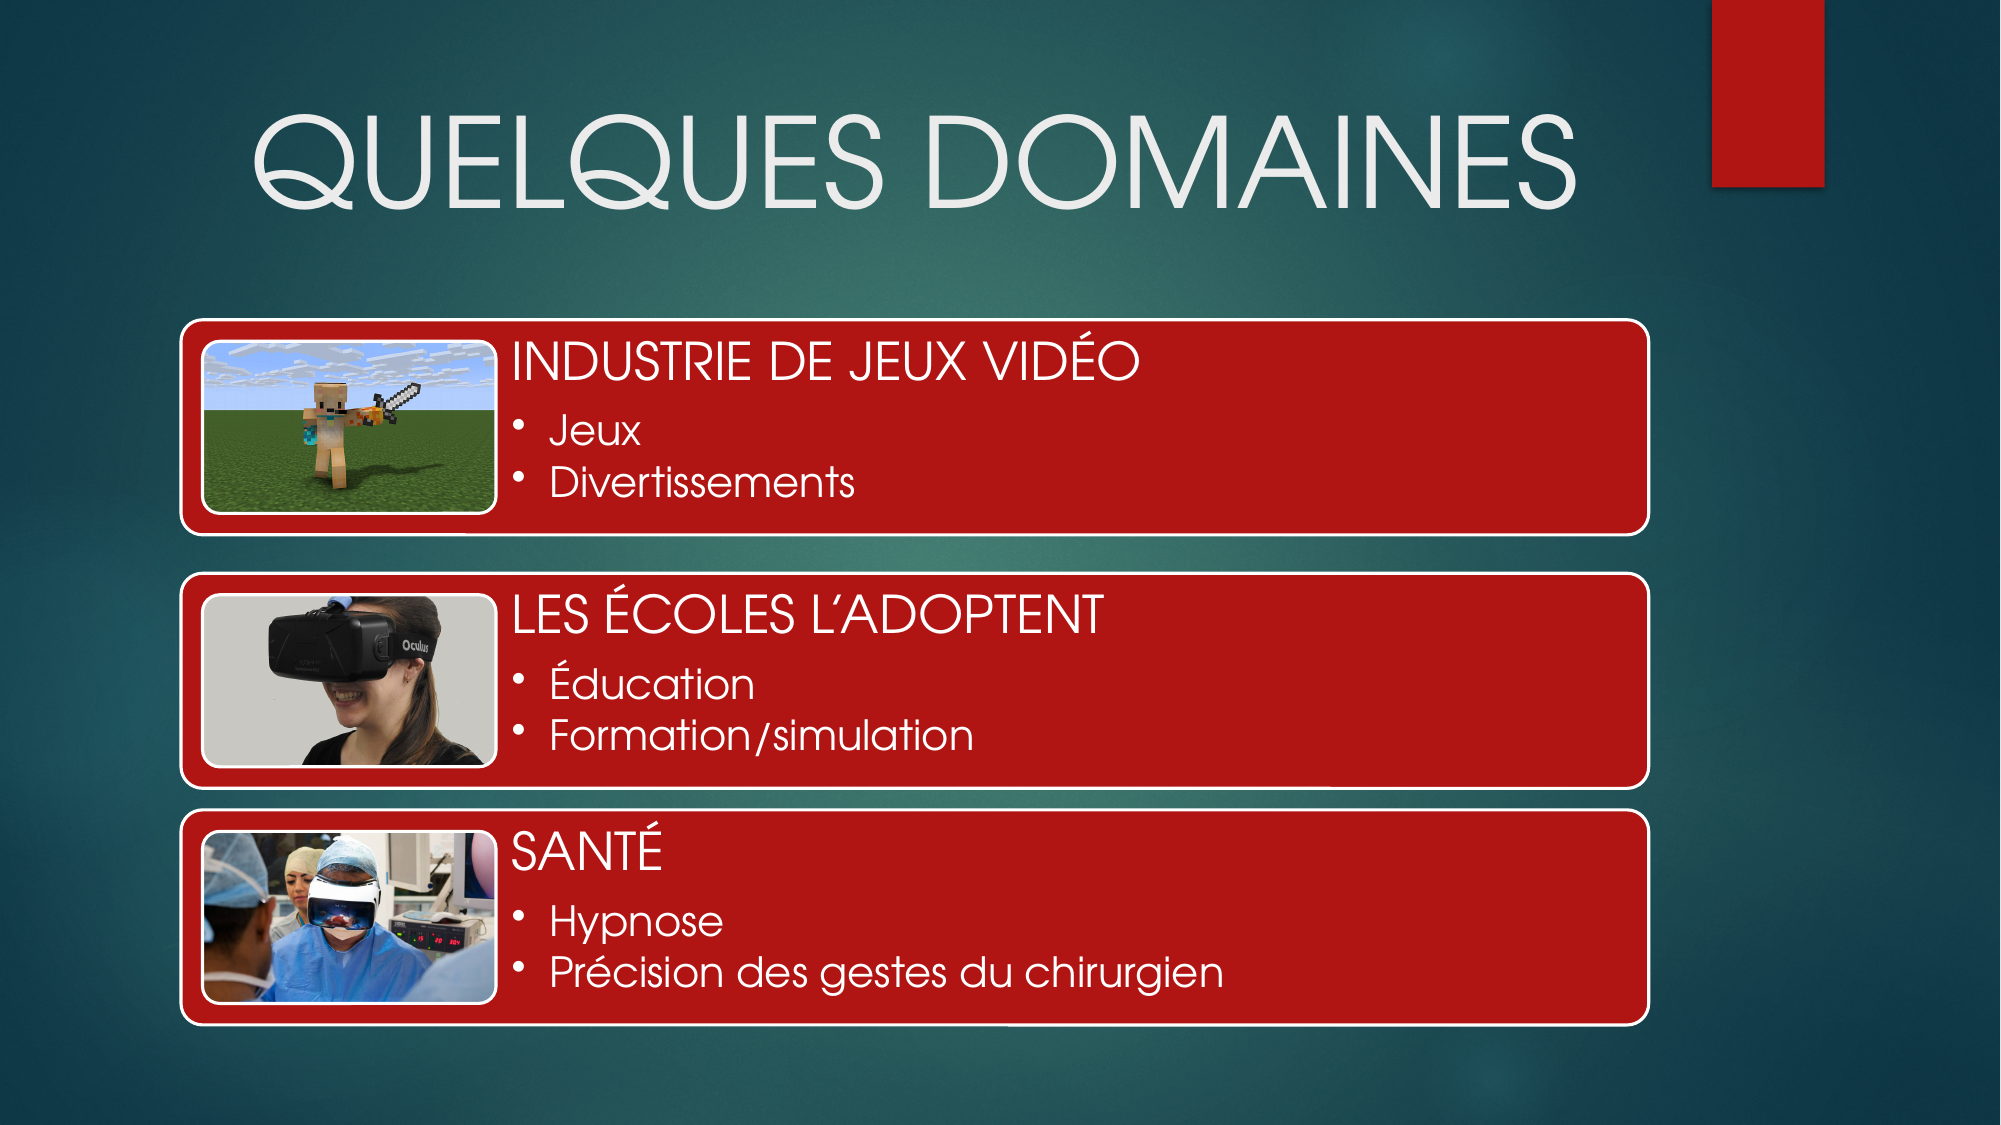

# QUELQUES DOMAINES
INDUSTRIE DE JEUX VIDÉO
Jeux
Divertissements

LES ÉCOLES L’ADOPTENT
Éducation
Formation/simulation

SANTÉ
Hypnose
Précision des gestes du chirurgien